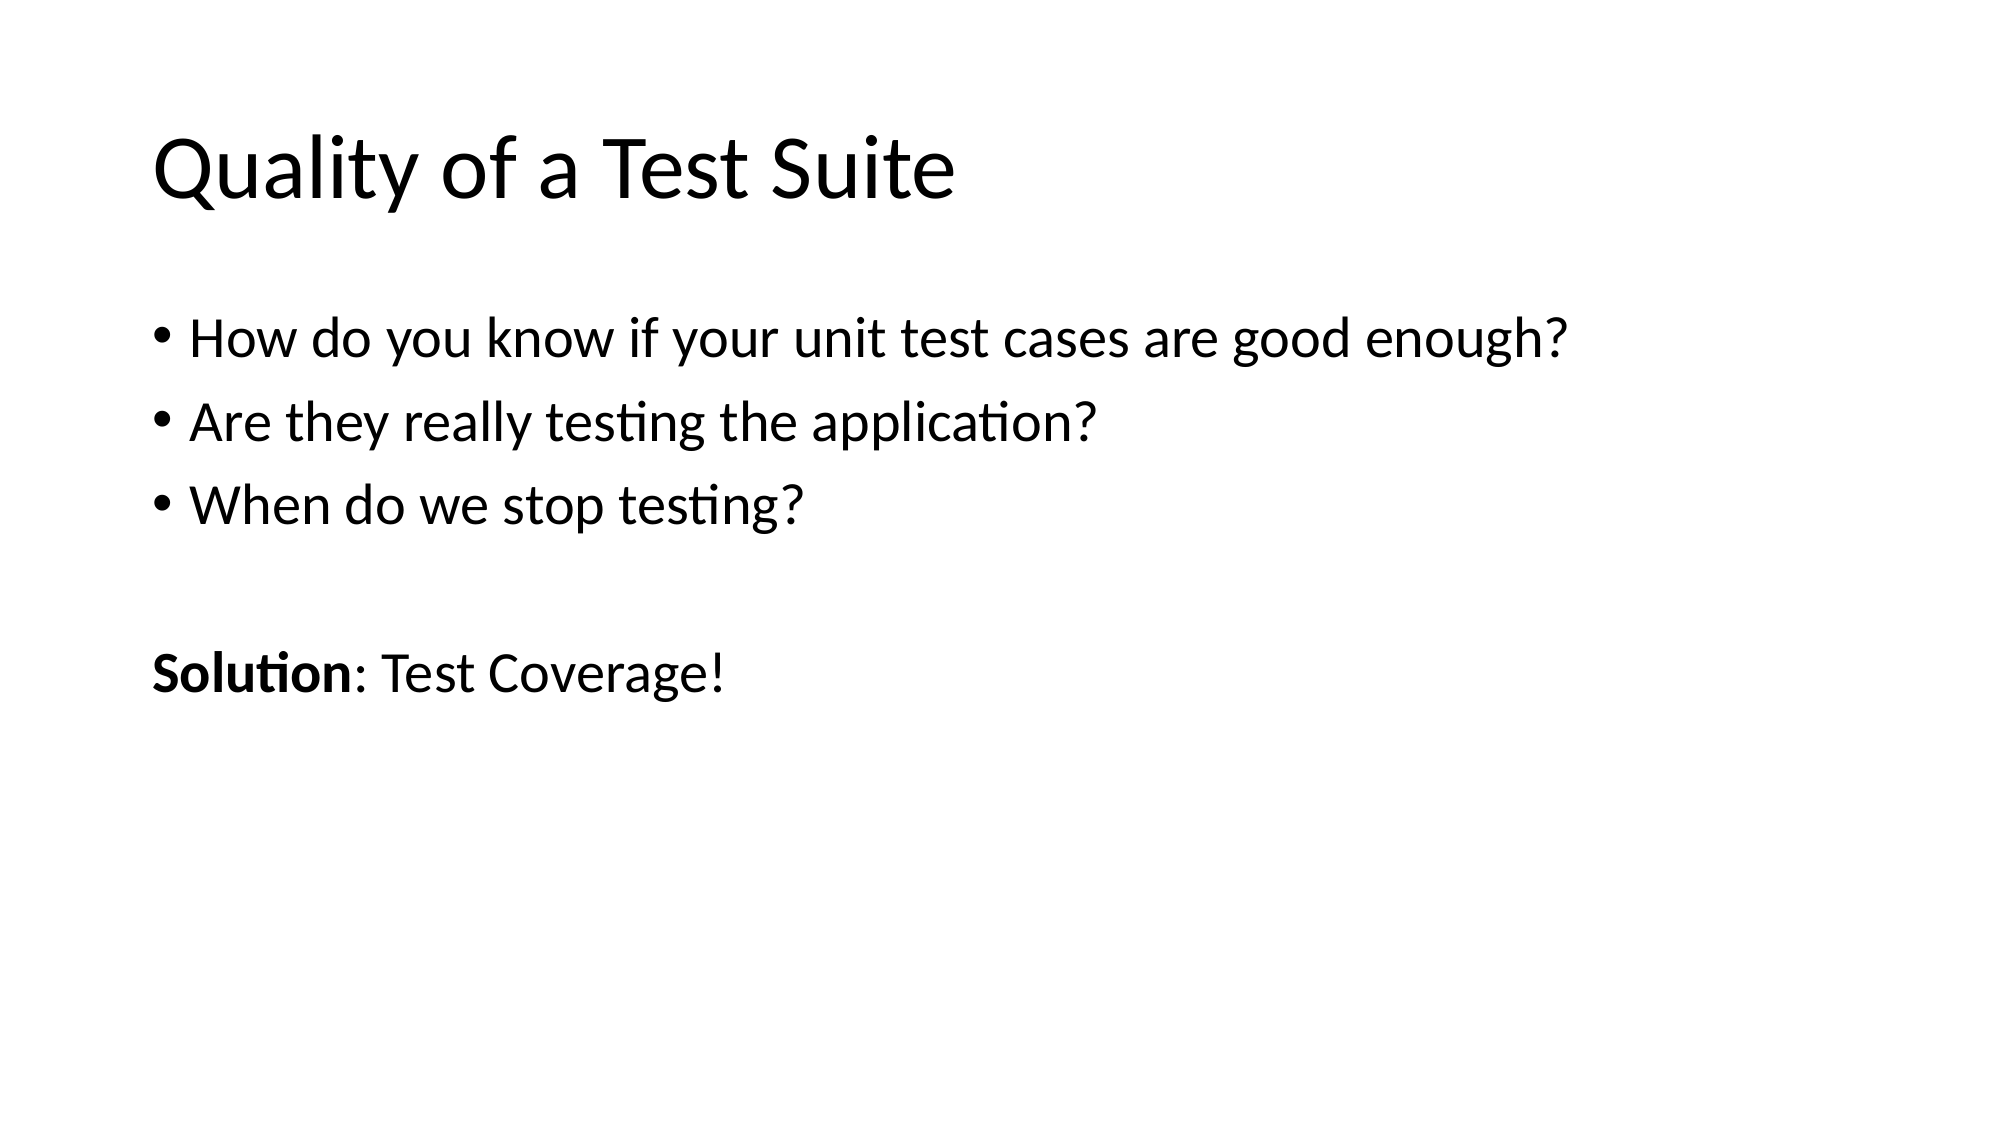

# Quality of a Test Suite
How do you know if your unit test cases are good enough?
Are they really testing the application?
When do we stop testing?

Solution: Test Coverage!